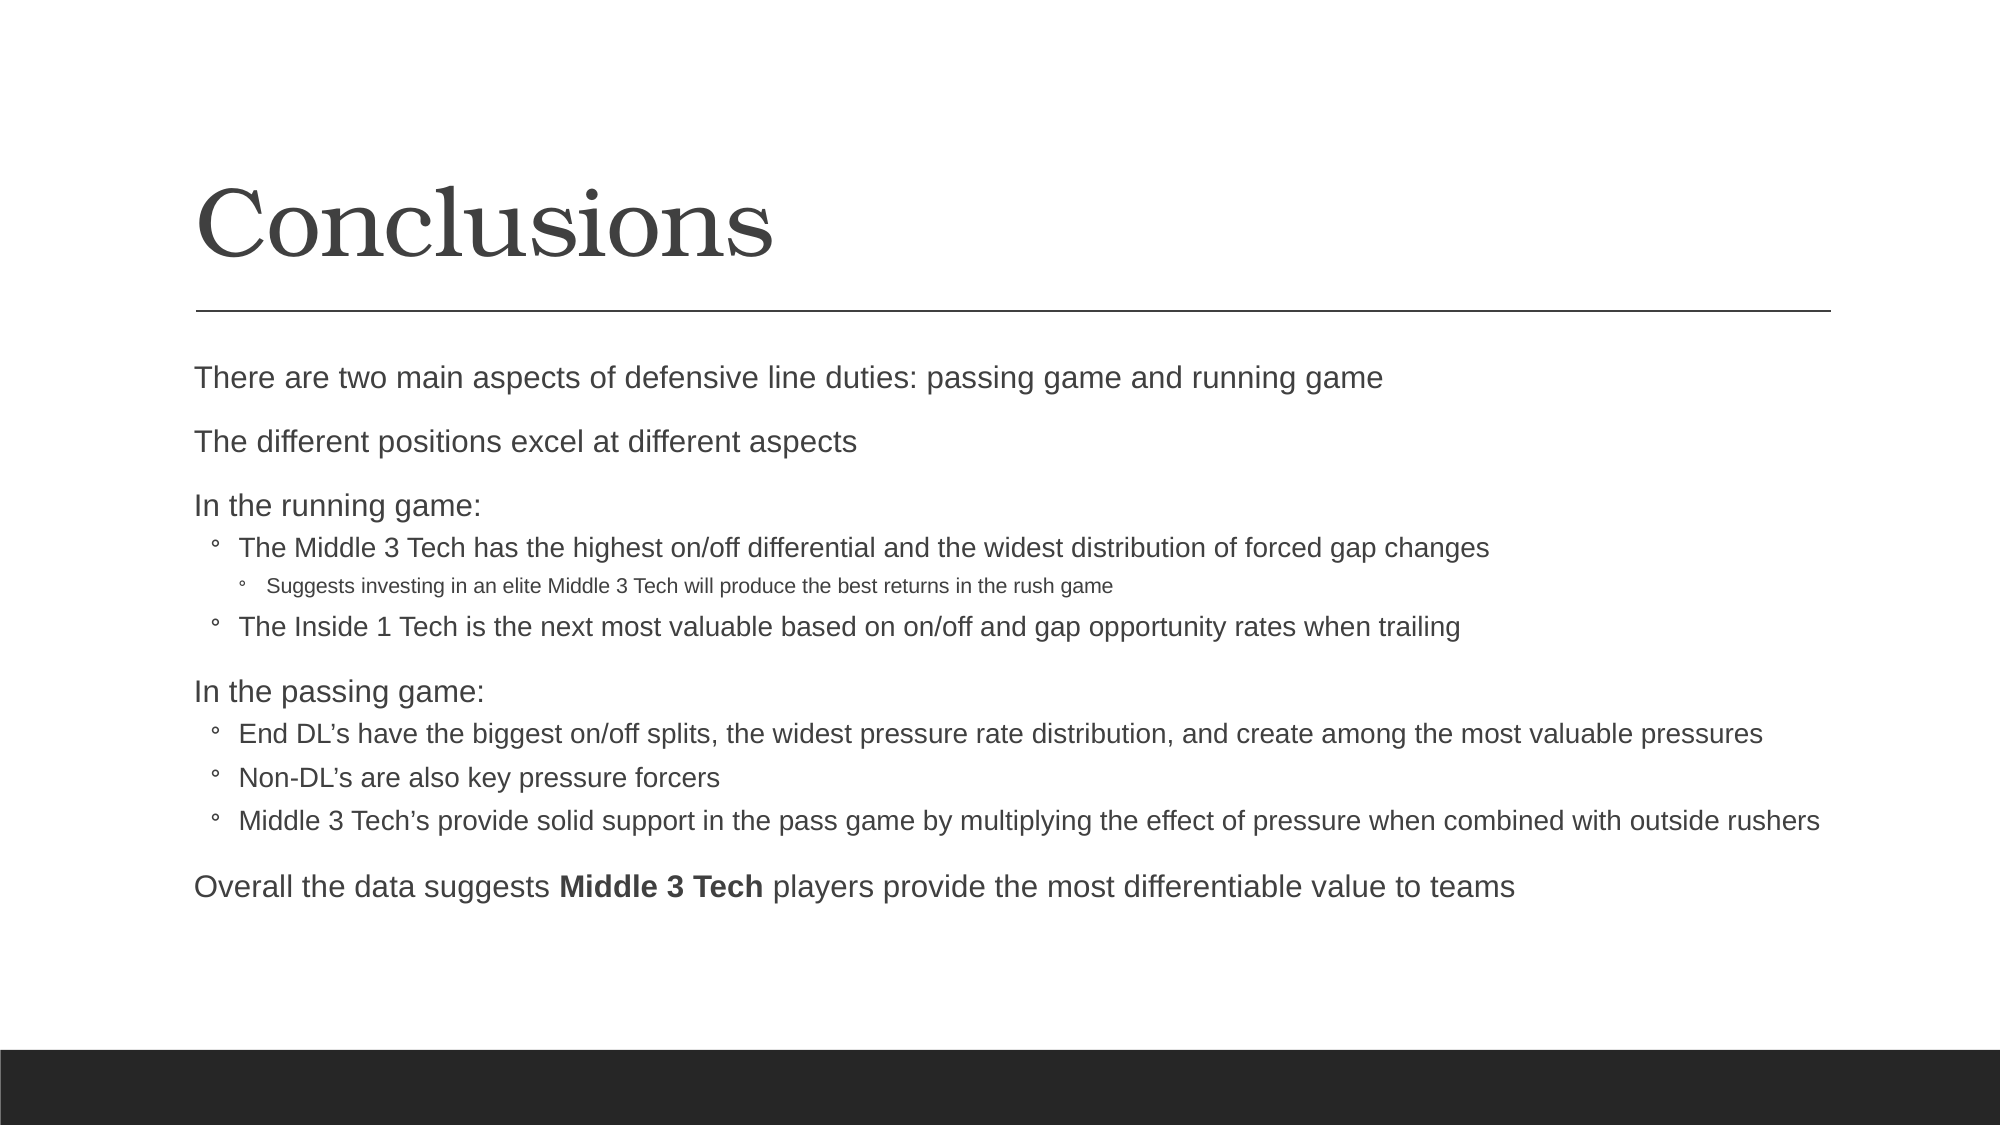

# Conclusions
There are two main aspects of defensive line duties: passing game and running game
The different positions excel at different aspects
In the running game:
The Middle 3 Tech has the highest on/off differential and the widest distribution of forced gap changes
Suggests investing in an elite Middle 3 Tech will produce the best returns in the rush game
The Inside 1 Tech is the next most valuable based on on/off and gap opportunity rates when trailing
In the passing game:
End DL’s have the biggest on/off splits, the widest pressure rate distribution, and create among the most valuable pressures
Non-DL’s are also key pressure forcers
Middle 3 Tech’s provide solid support in the pass game by multiplying the effect of pressure when combined with outside rushers
Overall the data suggests Middle 3 Tech players provide the most differentiable value to teams